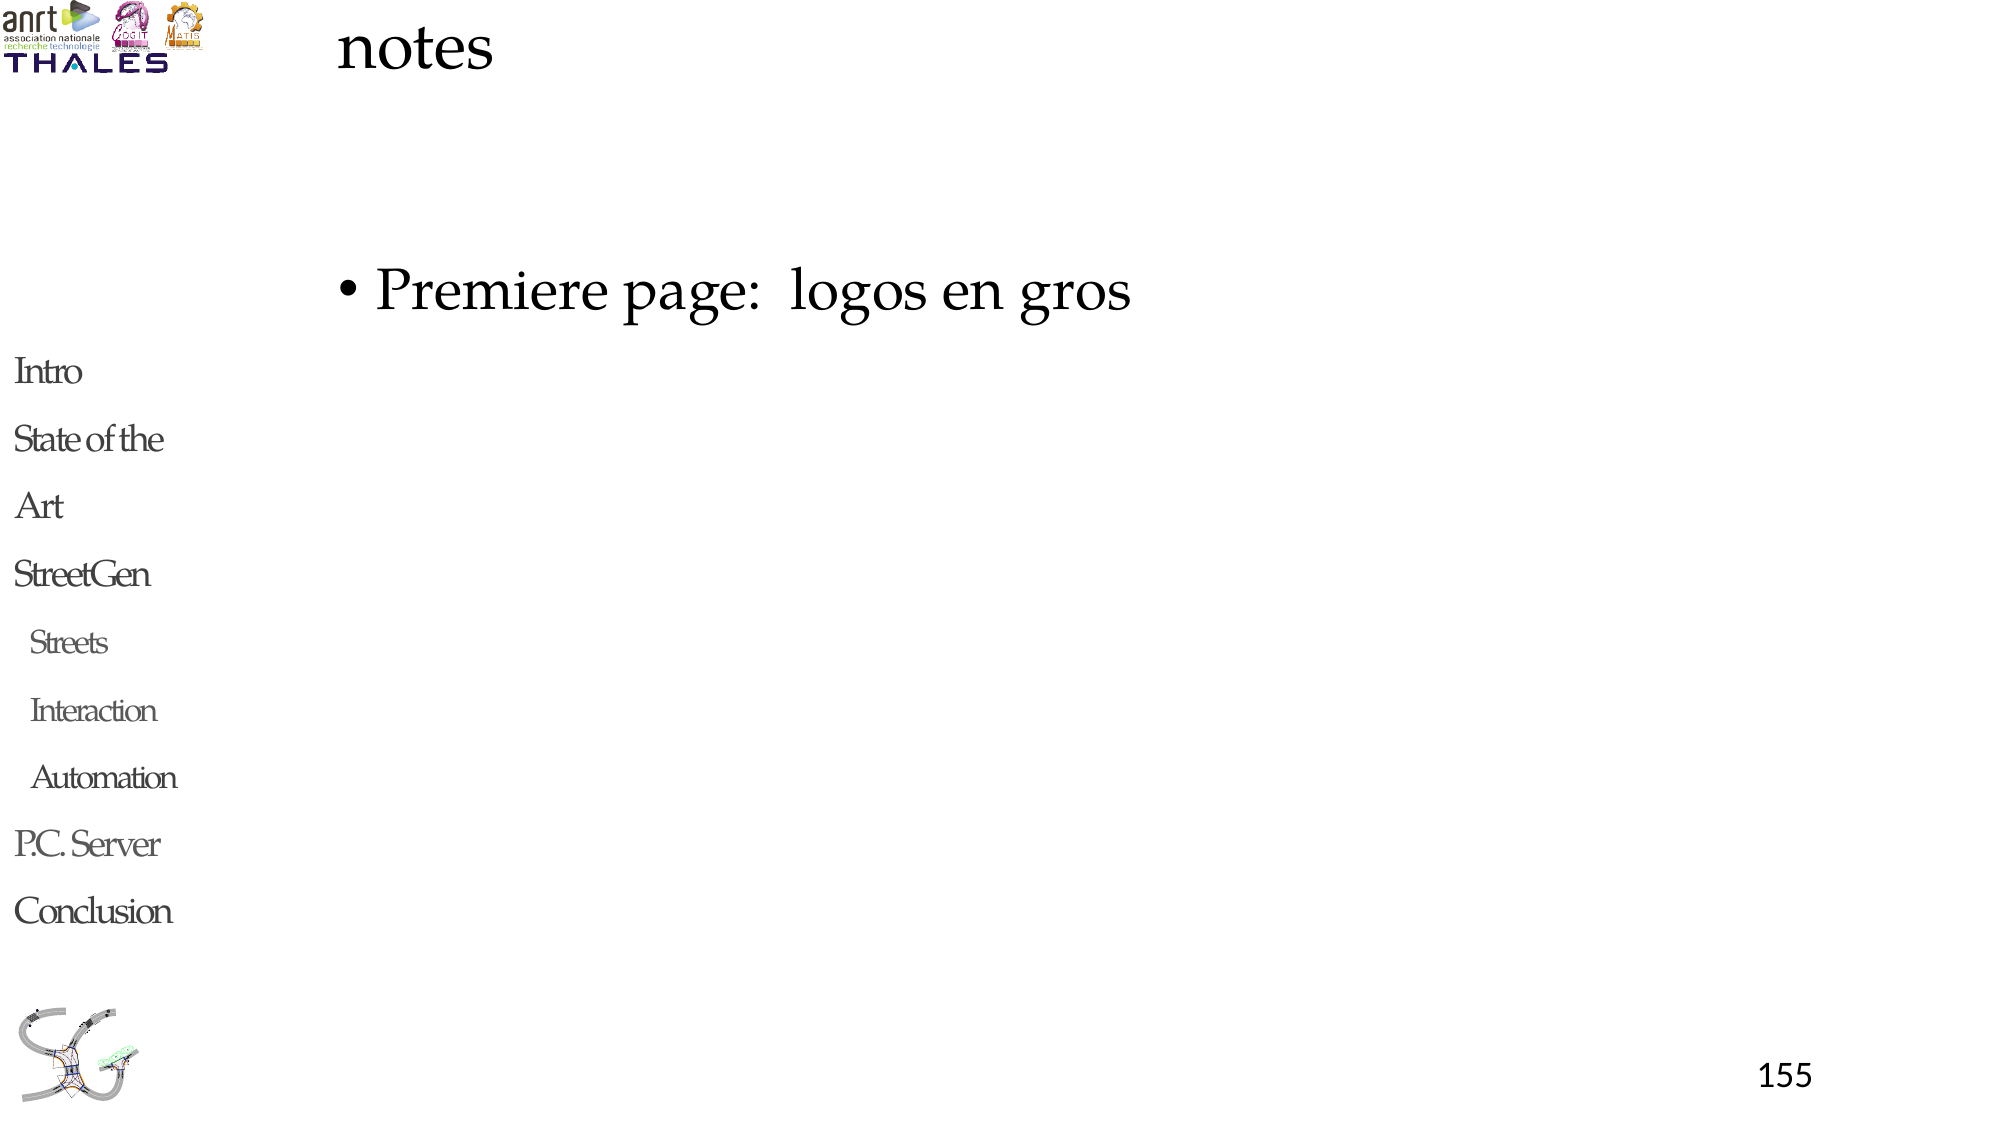

# notes
Premiere page:  logos en gros
155